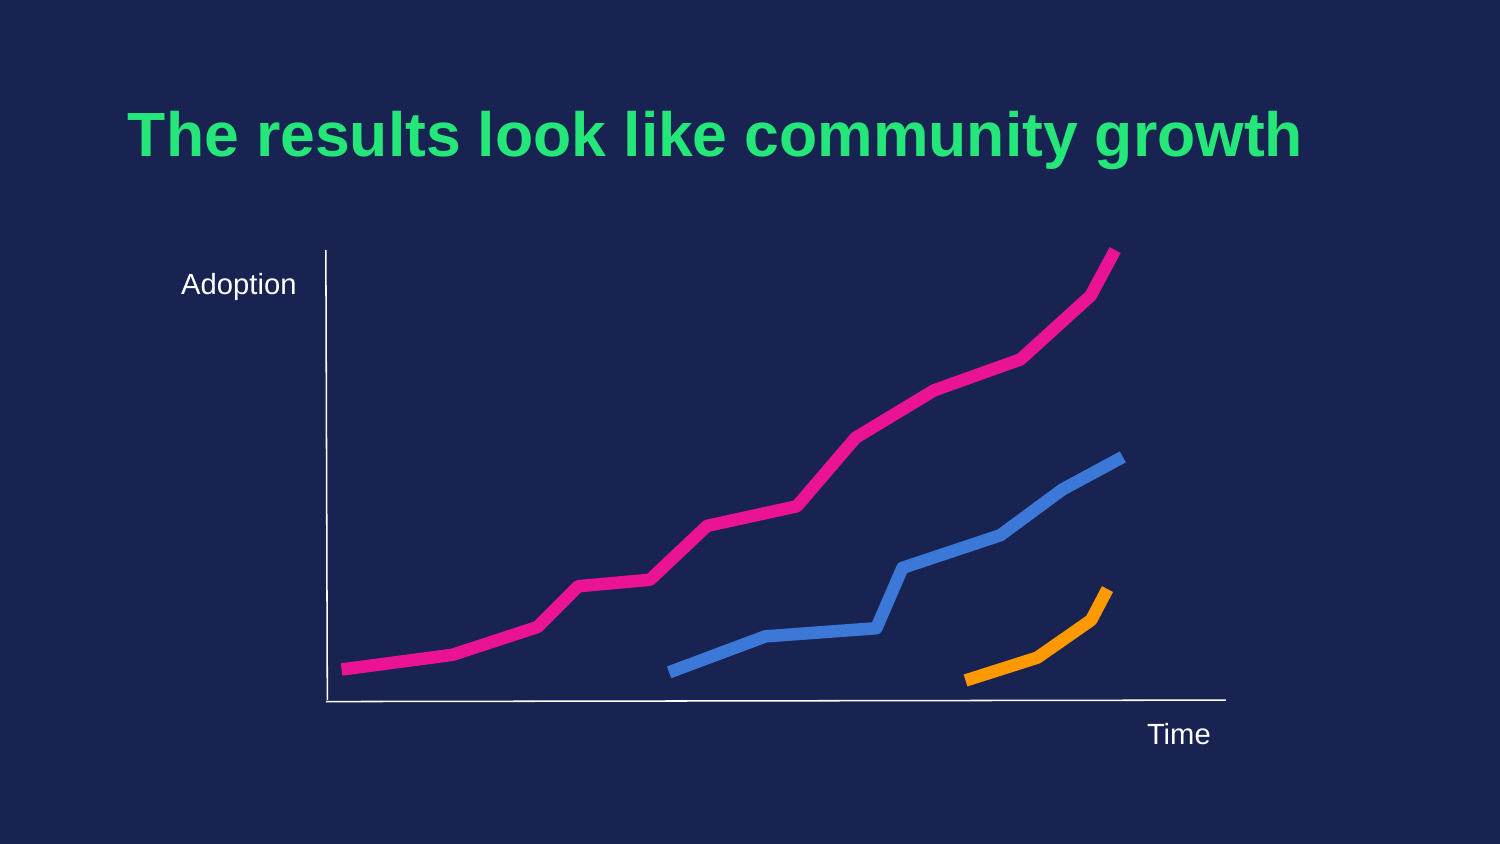

# The results look like community growth
Adoption

Time